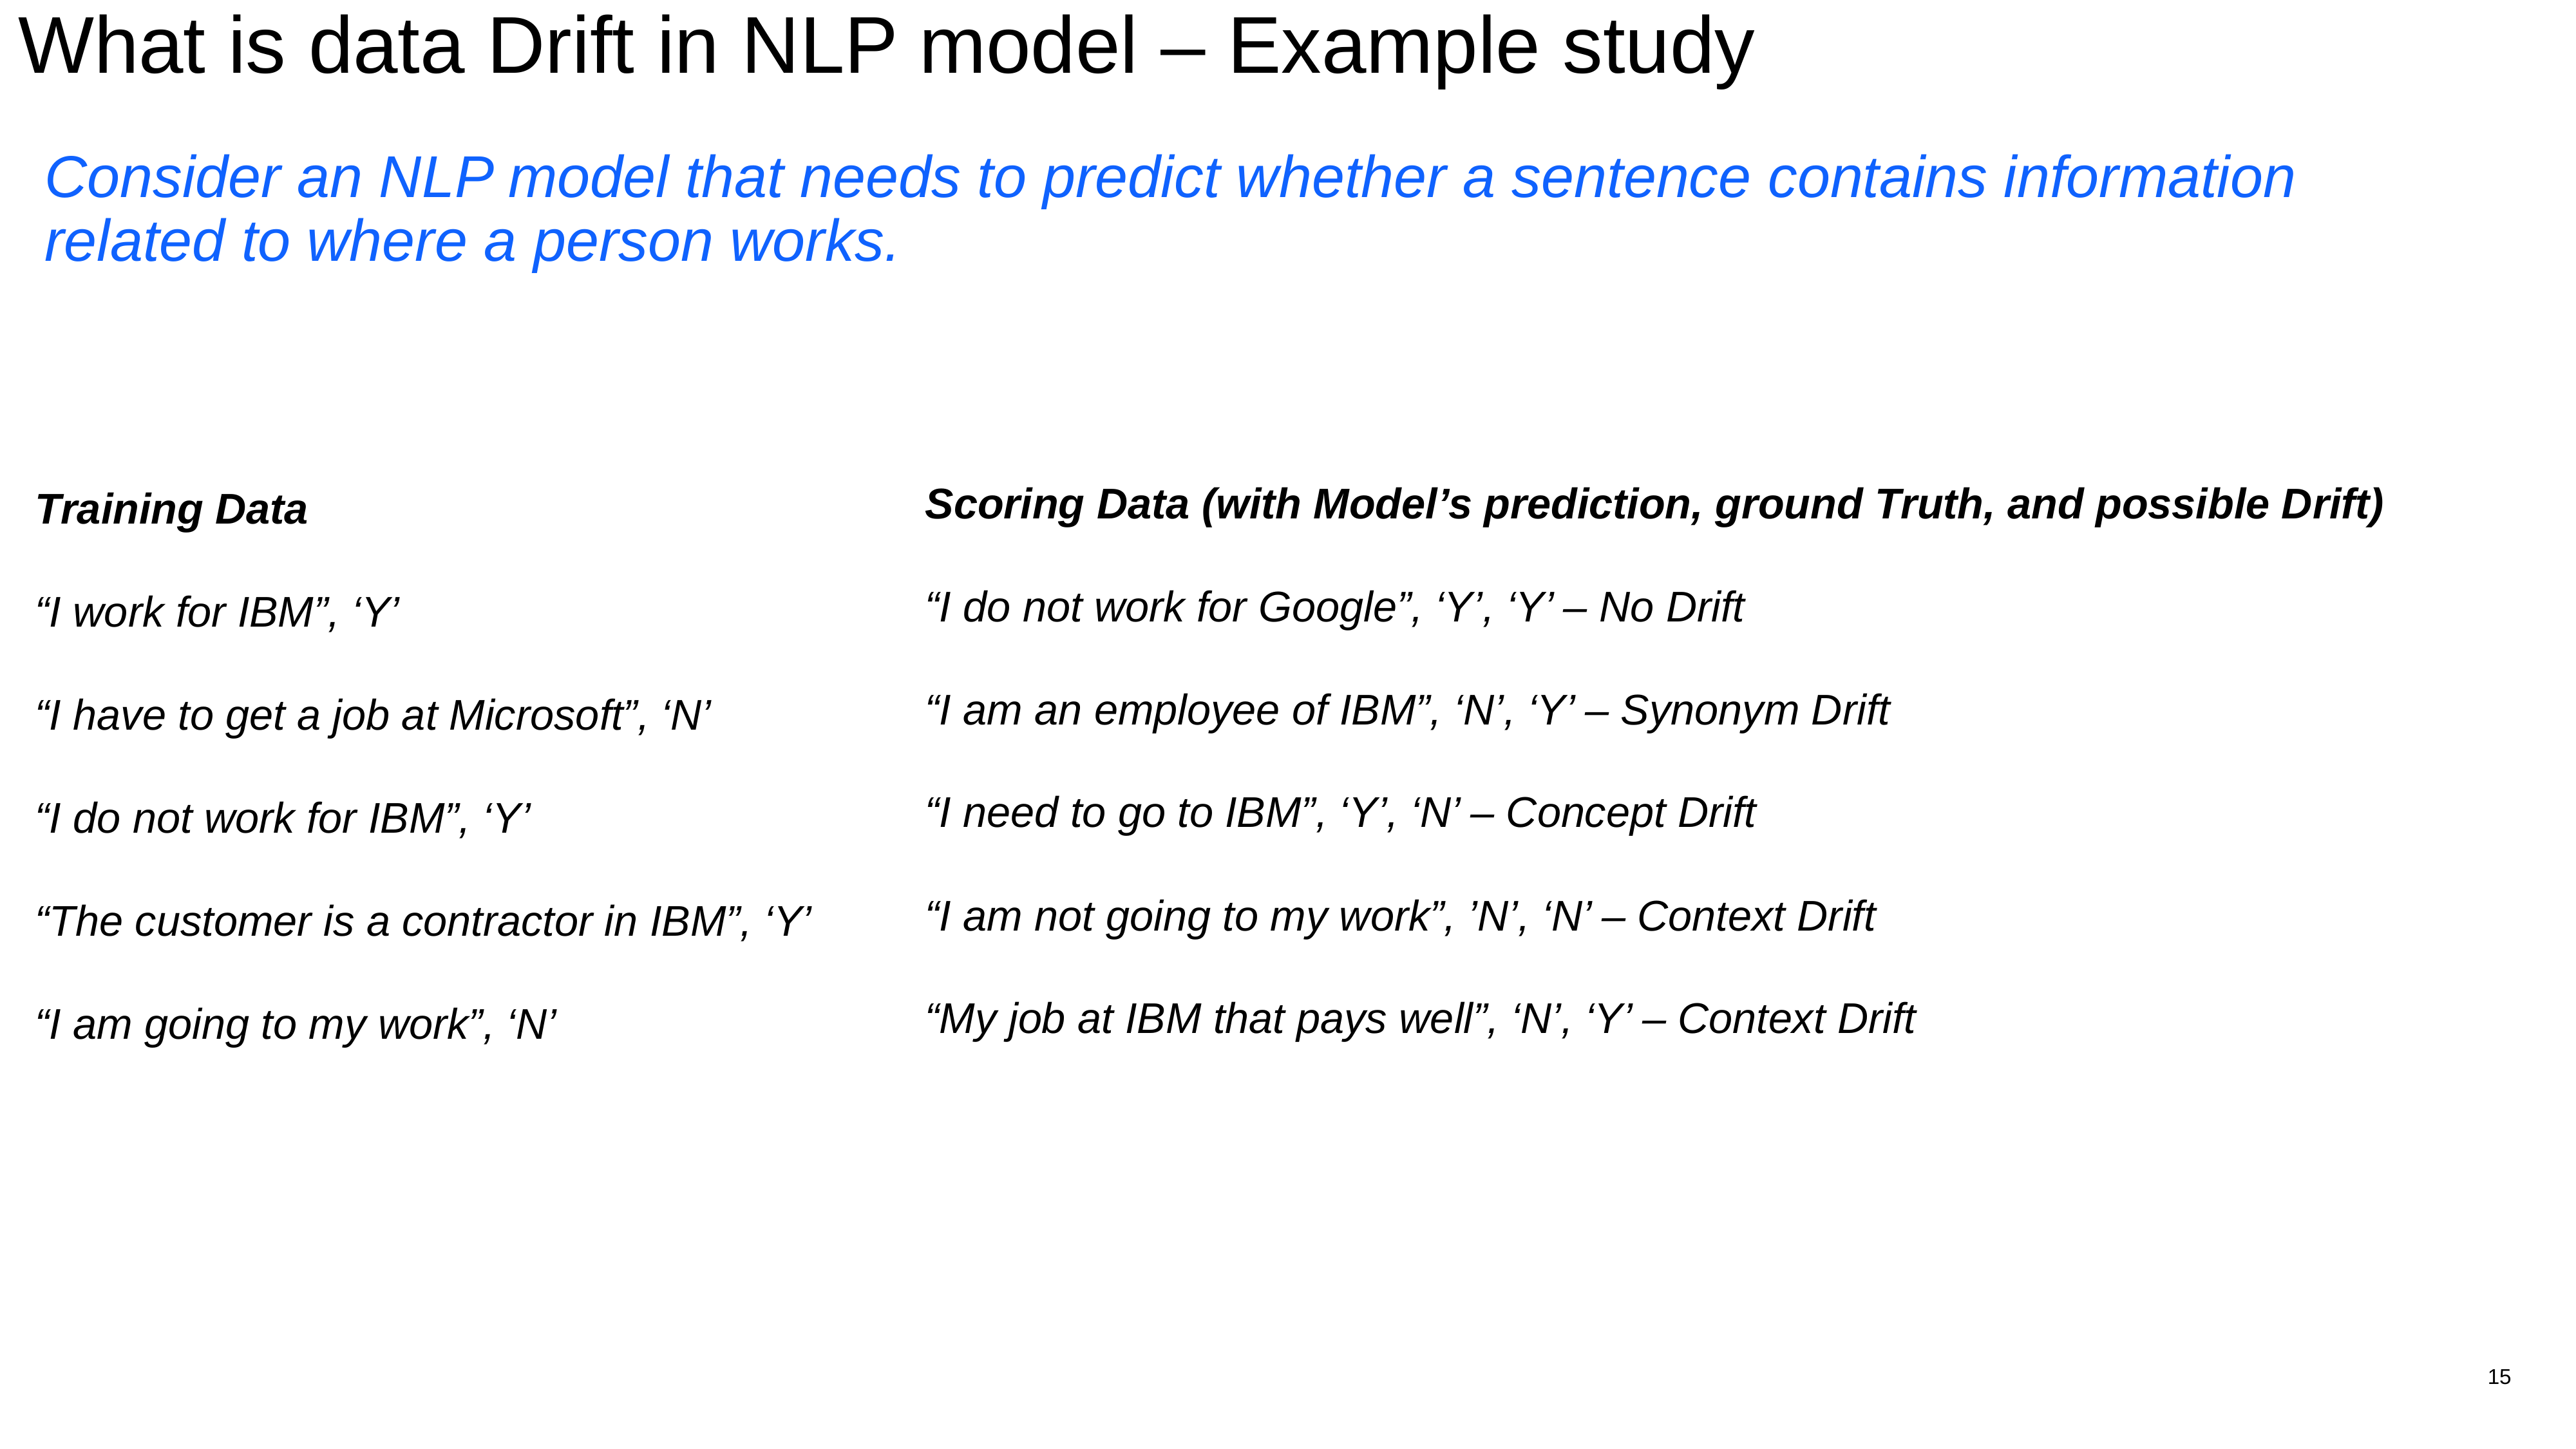

# What is data Drift in NLP model – Example study
Consider an NLP model that needs to predict whether a sentence contains information related to where a person works.
Scoring Data (with Model’s prediction, ground Truth, and possible Drift)

“I do not work for Google”, ‘Y’, ‘Y’ – No Drift

“I am an employee of IBM”, ‘N’, ‘Y’ – Synonym Drift

“I need to go to IBM”, ‘Y’, ‘N’ – Concept Drift

“I am not going to my work”, ’N’, ‘N’ – Context Drift

“My job at IBM that pays well”, ‘N’, ‘Y’ – Context Drift

Training Data

“I work for IBM”, ‘Y’

“I have to get a job at Microsoft”, ‘N’

“I do not work for IBM”, ‘Y’

“The customer is a contractor in IBM”, ‘Y’

“I am going to my work”, ‘N’

15
CP4D : Cloud Pak for Data